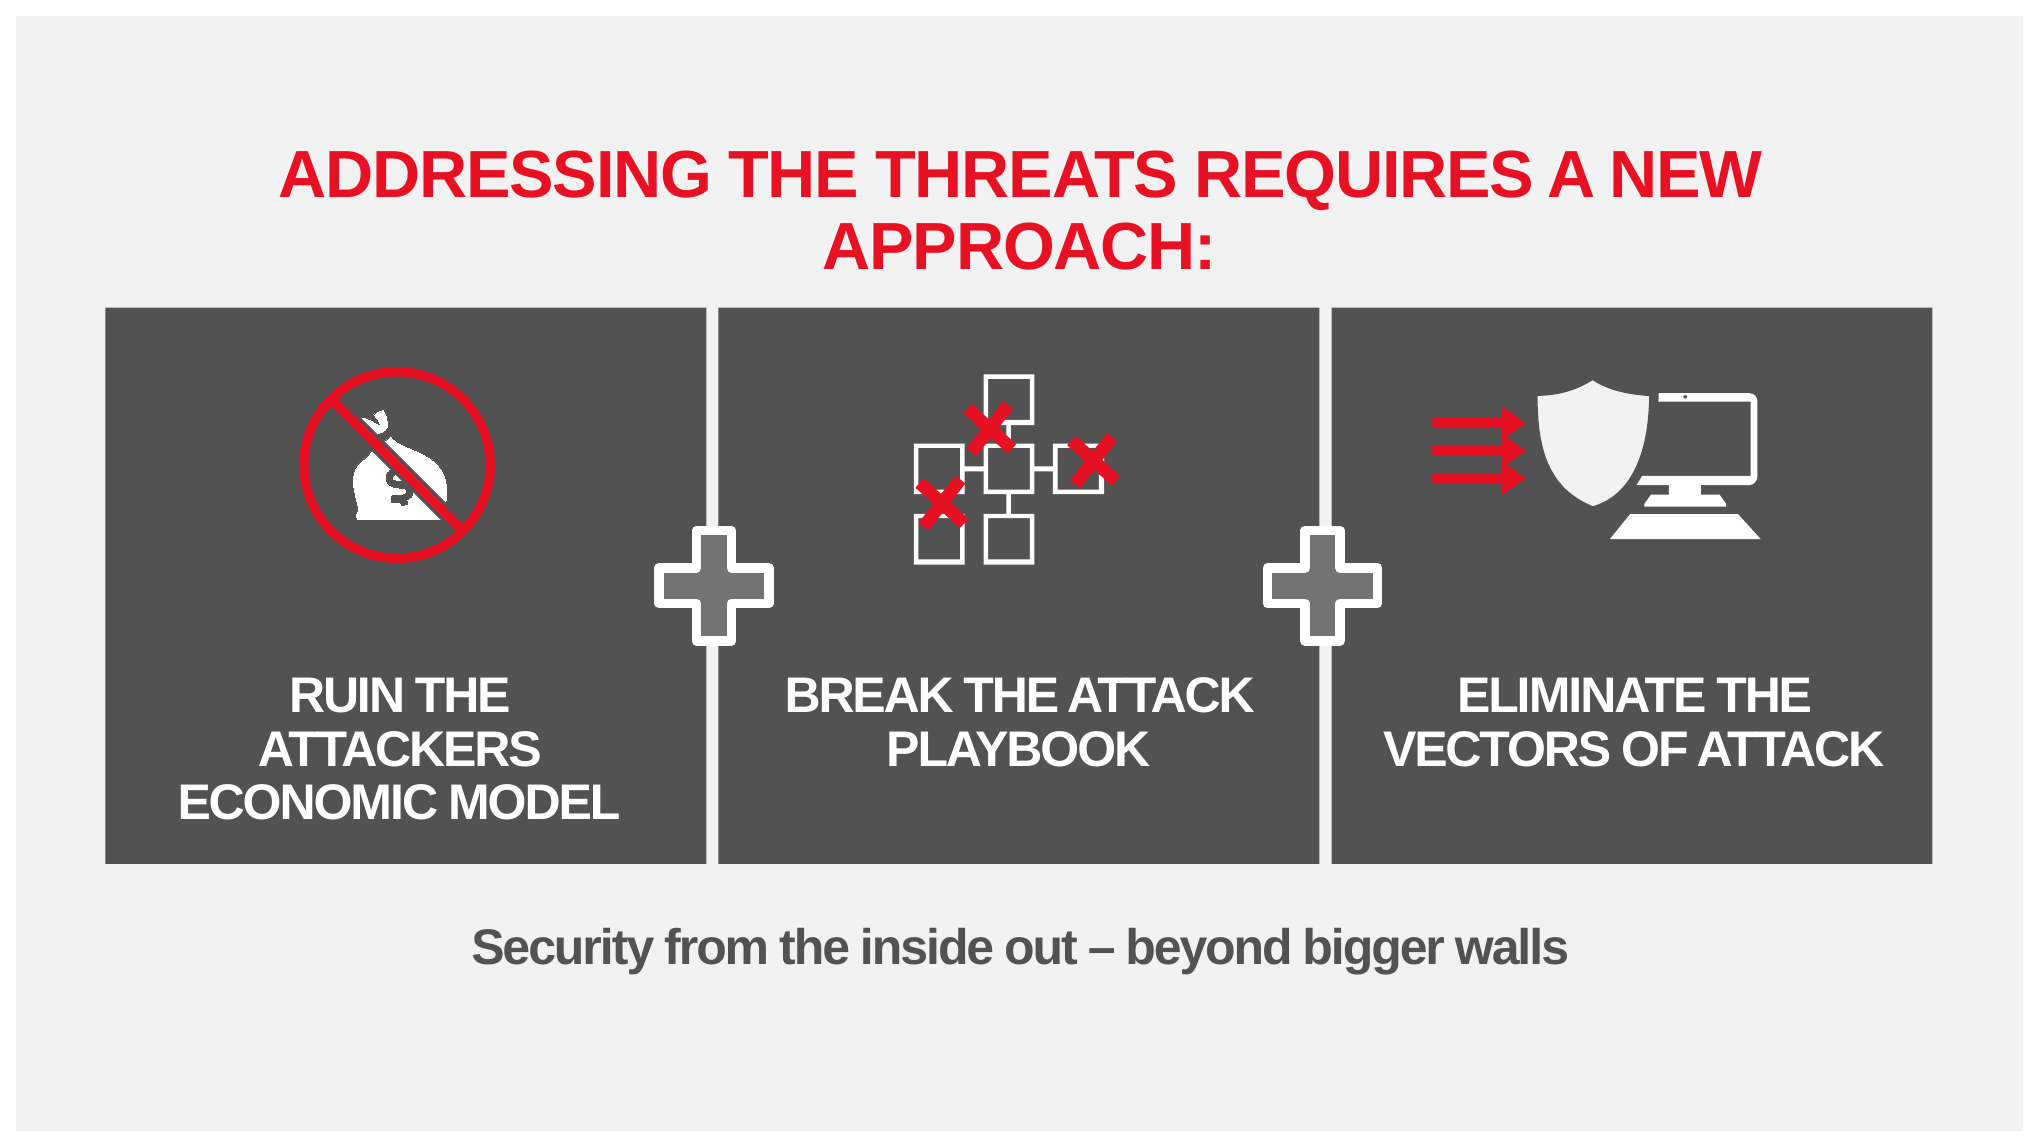

ADDRESSING THE THREATS REQUIRES A NEW APPROACH:

RUIN THE ATTACKERS ECONOMIC MODEL
BREAK THE ATTACK PLAYBOOK

ELIMINATE THE VECTORS OF ATTACK
Security from the inside out – beyond bigger walls